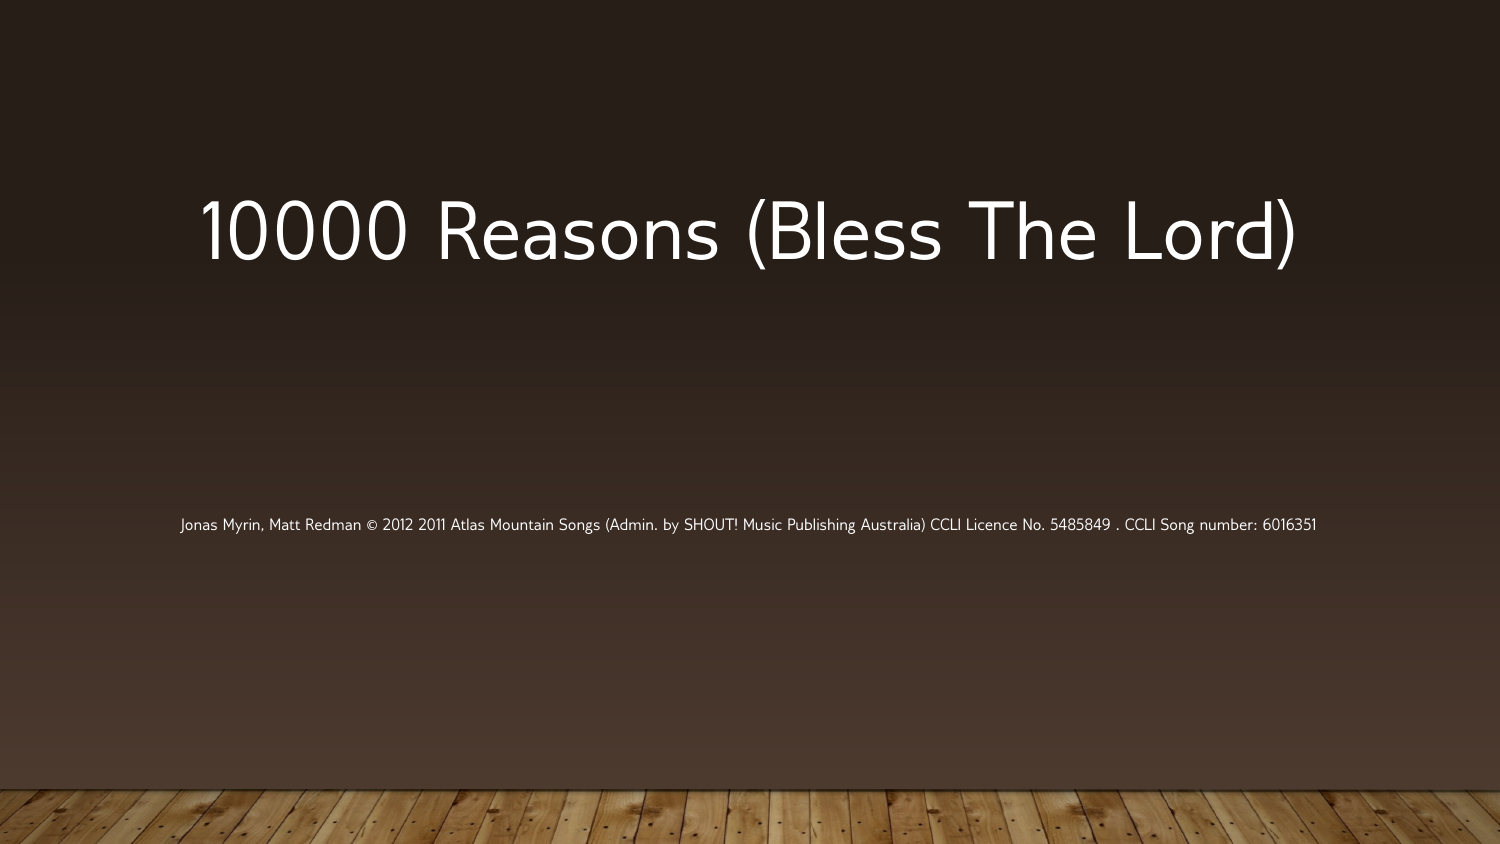

10000 Reasons (Bless The Lord)
Jonas Myrin, Matt Redman © 2012 2011 Atlas Mountain Songs (Admin. by SHOUT! Music Publishing Australia) CCLI Licence No. 5485849 . CCLI Song number: 6016351